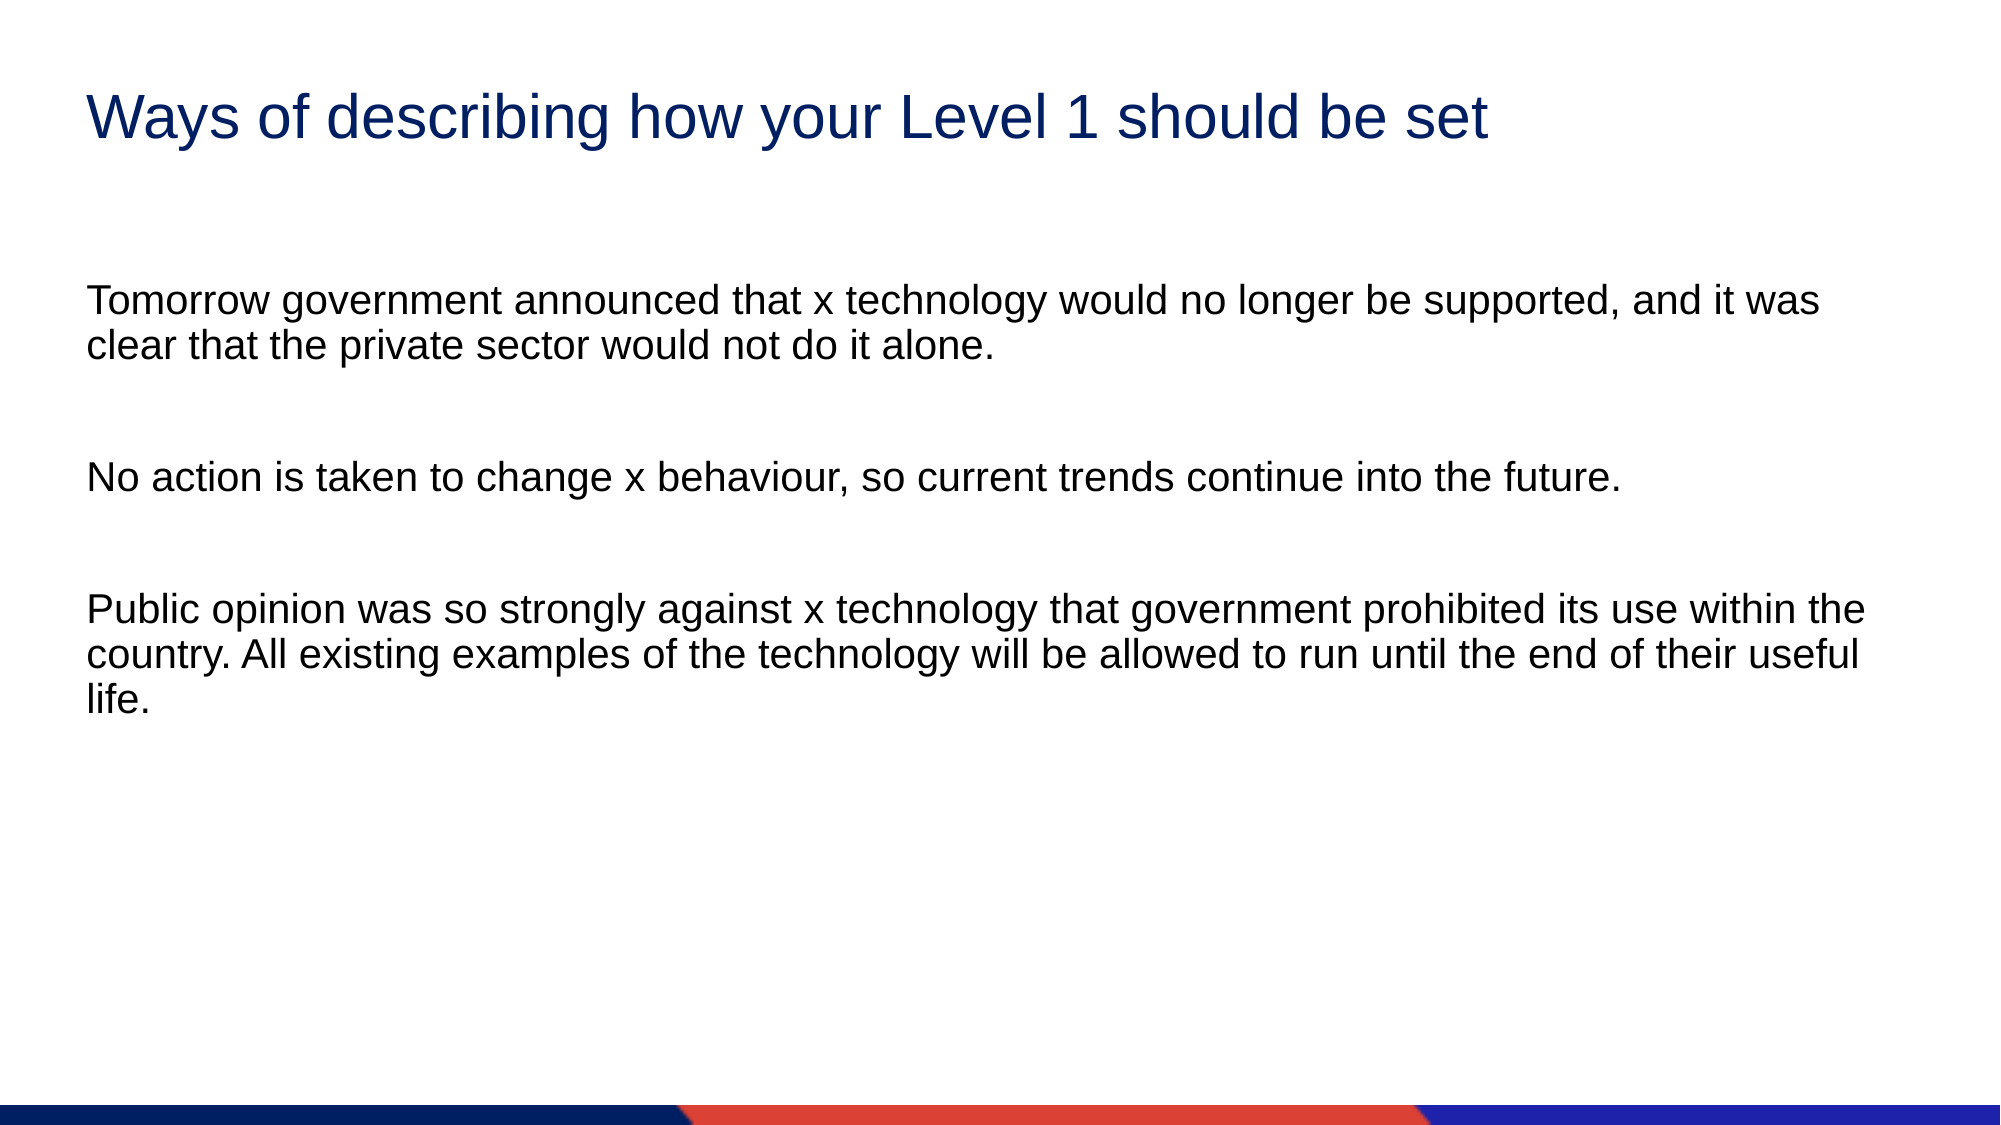

# Ways of describing how your Level 1 should be set
Tomorrow government announced that x technology would no longer be supported, and it was clear that the private sector would not do it alone.

No action is taken to change x behaviour, so current trends continue into the future.

Public opinion was so strongly against x technology that government prohibited its use within the country. All existing examples of the technology will be allowed to run until the end of their useful life.